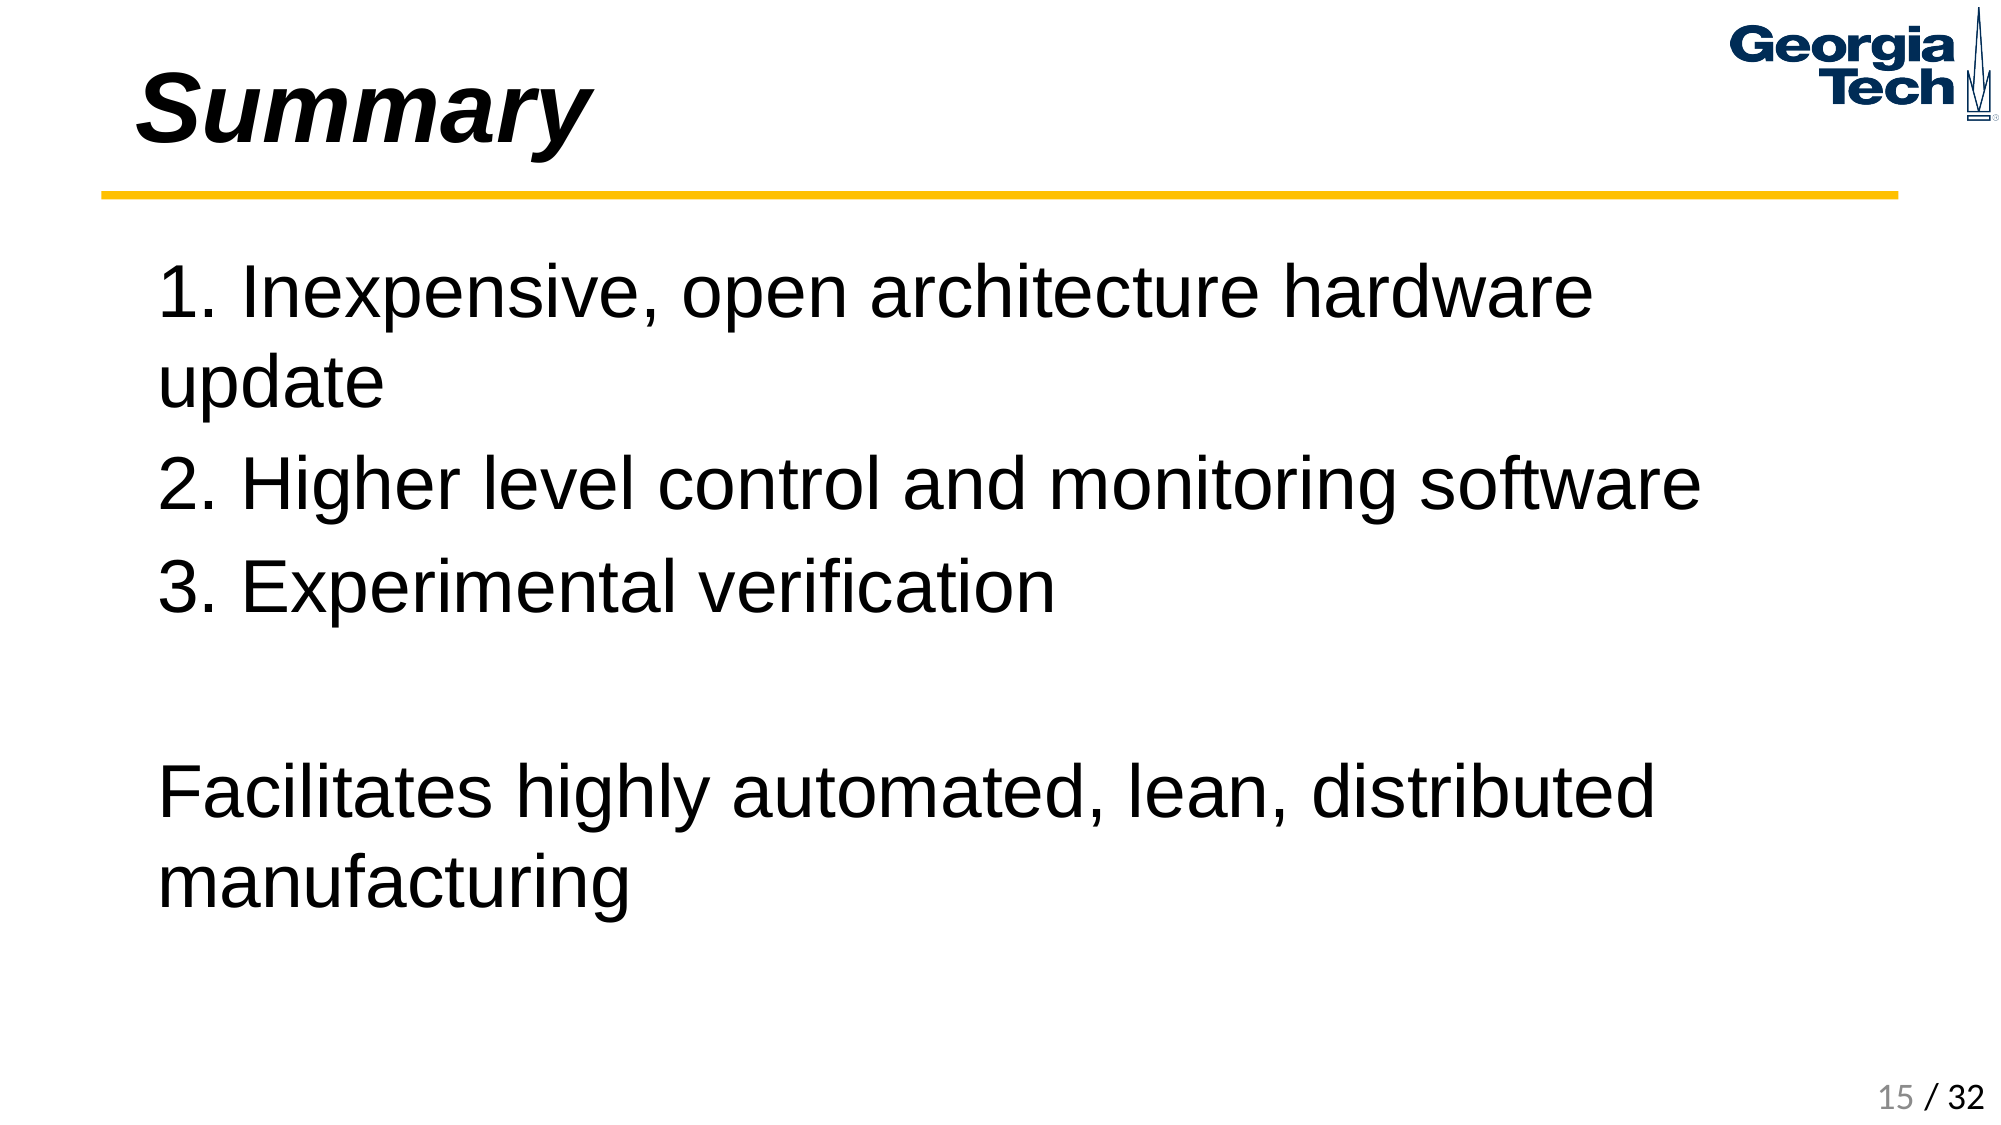

# Summary
1. Inexpensive, open architecture hardware update
2. Higher level control and monitoring software
3. Experimental verification

Facilitates highly automated, lean, distributed manufacturing
15